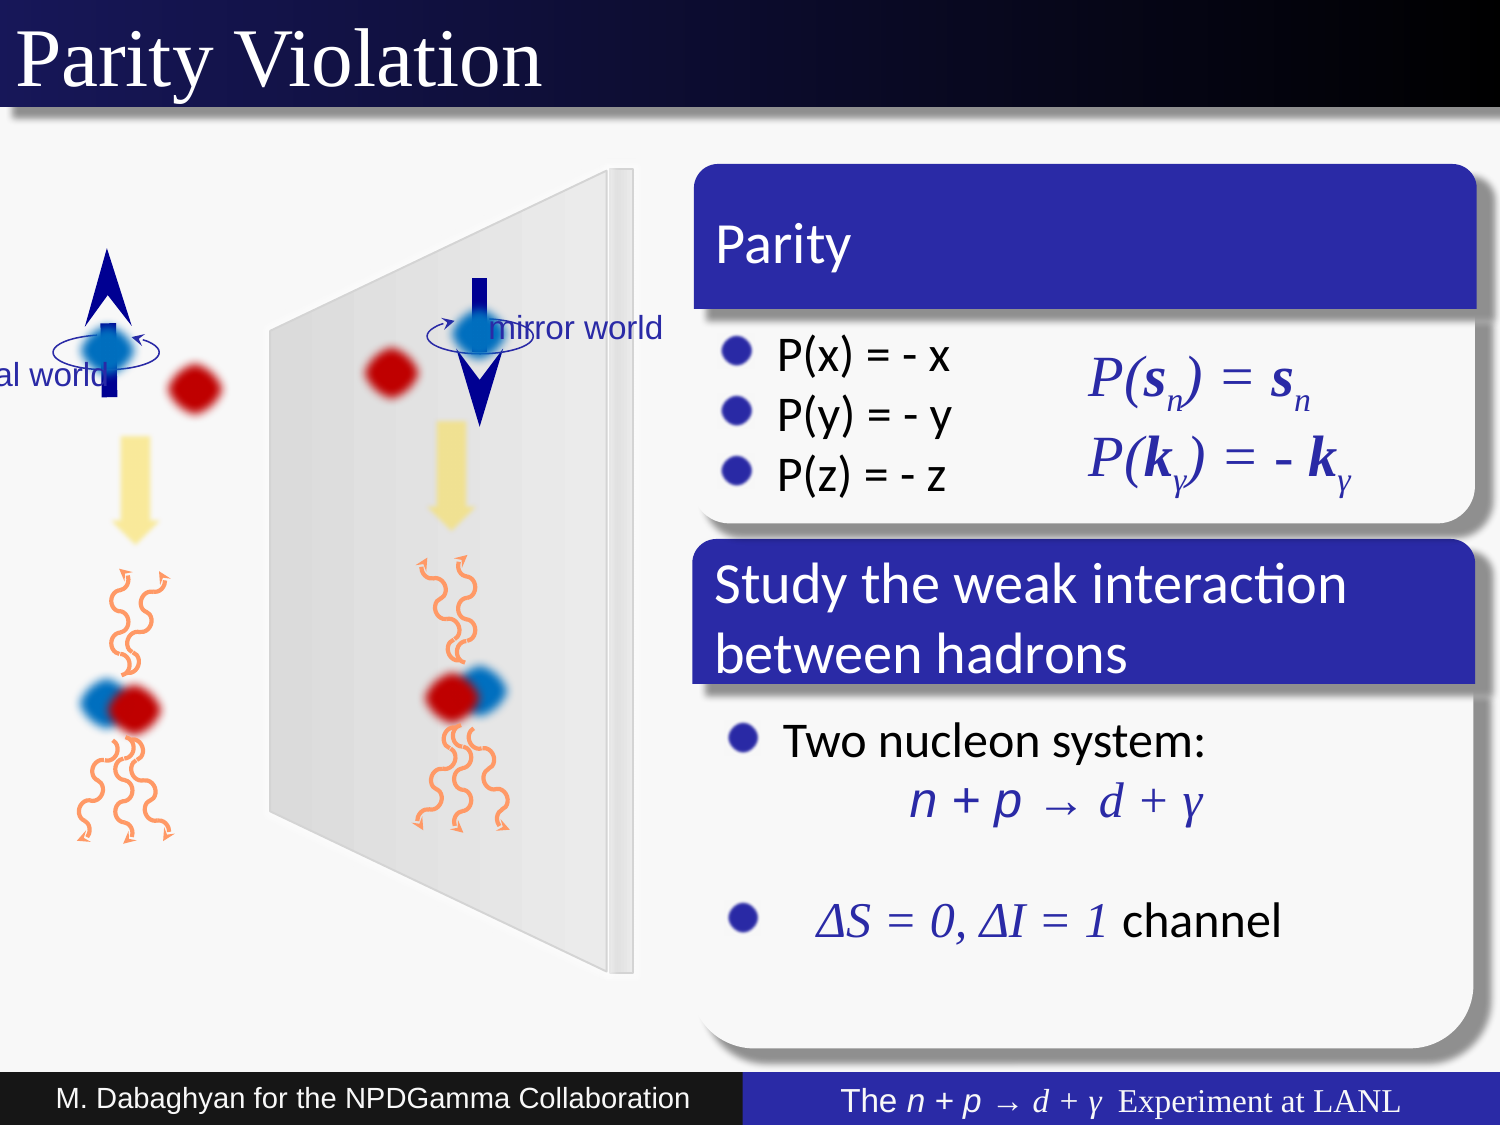

Parity Violation
Parity

mirror world

  P(x) = - x
  P(y) = - y
  P(z) = - z

P(sn) = sn
P(kγ) = - kγ
real world
Study the weak interaction between hadrons
  Two nucleon system:                   	n + p → d + γ

     ΔS = 0, ΔI = 1 channel

M. Dabaghyan for the NPDGamma Collaboration
The n + p → d + γ  Experiment at LANL